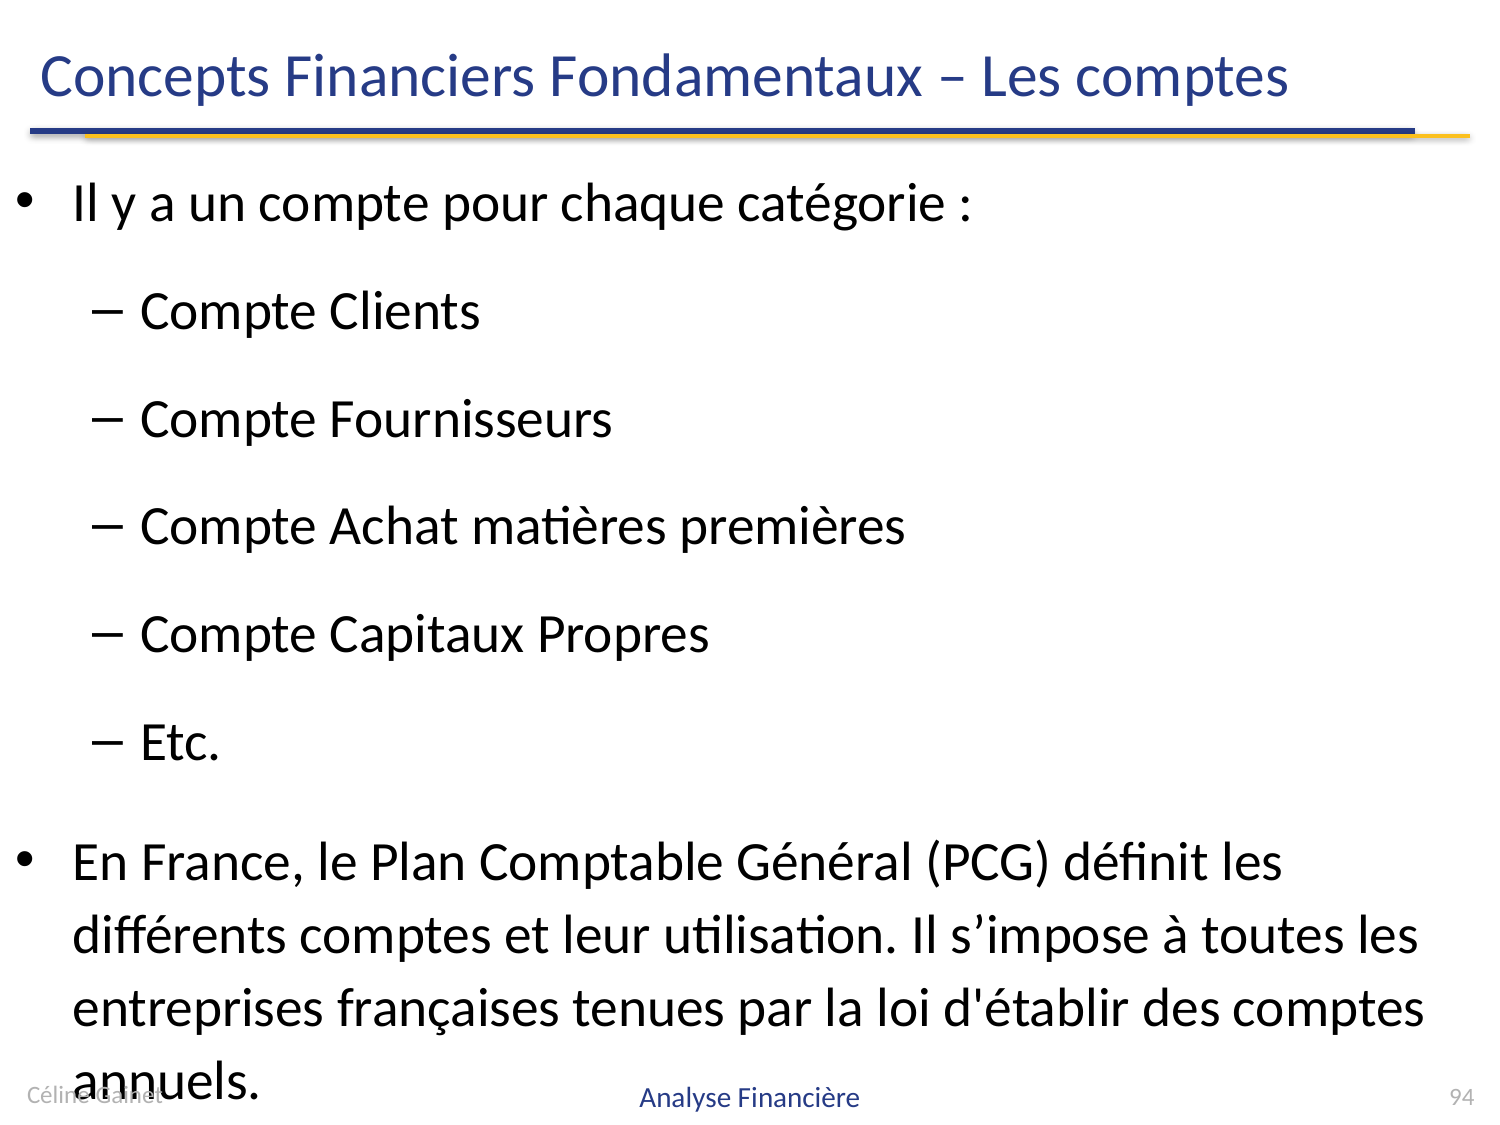

# Concepts Financiers Fondamentaux – Les comptes
Il y a un compte pour chaque catégorie :
Compte Clients
Compte Fournisseurs
Compte Achat matières premières
Compte Capitaux Propres
Etc.
En France, le Plan Comptable Général (PCG) définit les différents comptes et leur utilisation. Il s’impose à toutes les entreprises françaises tenues par la loi d'établir des comptes annuels.

Céline Gainet
Analyse Financière
94